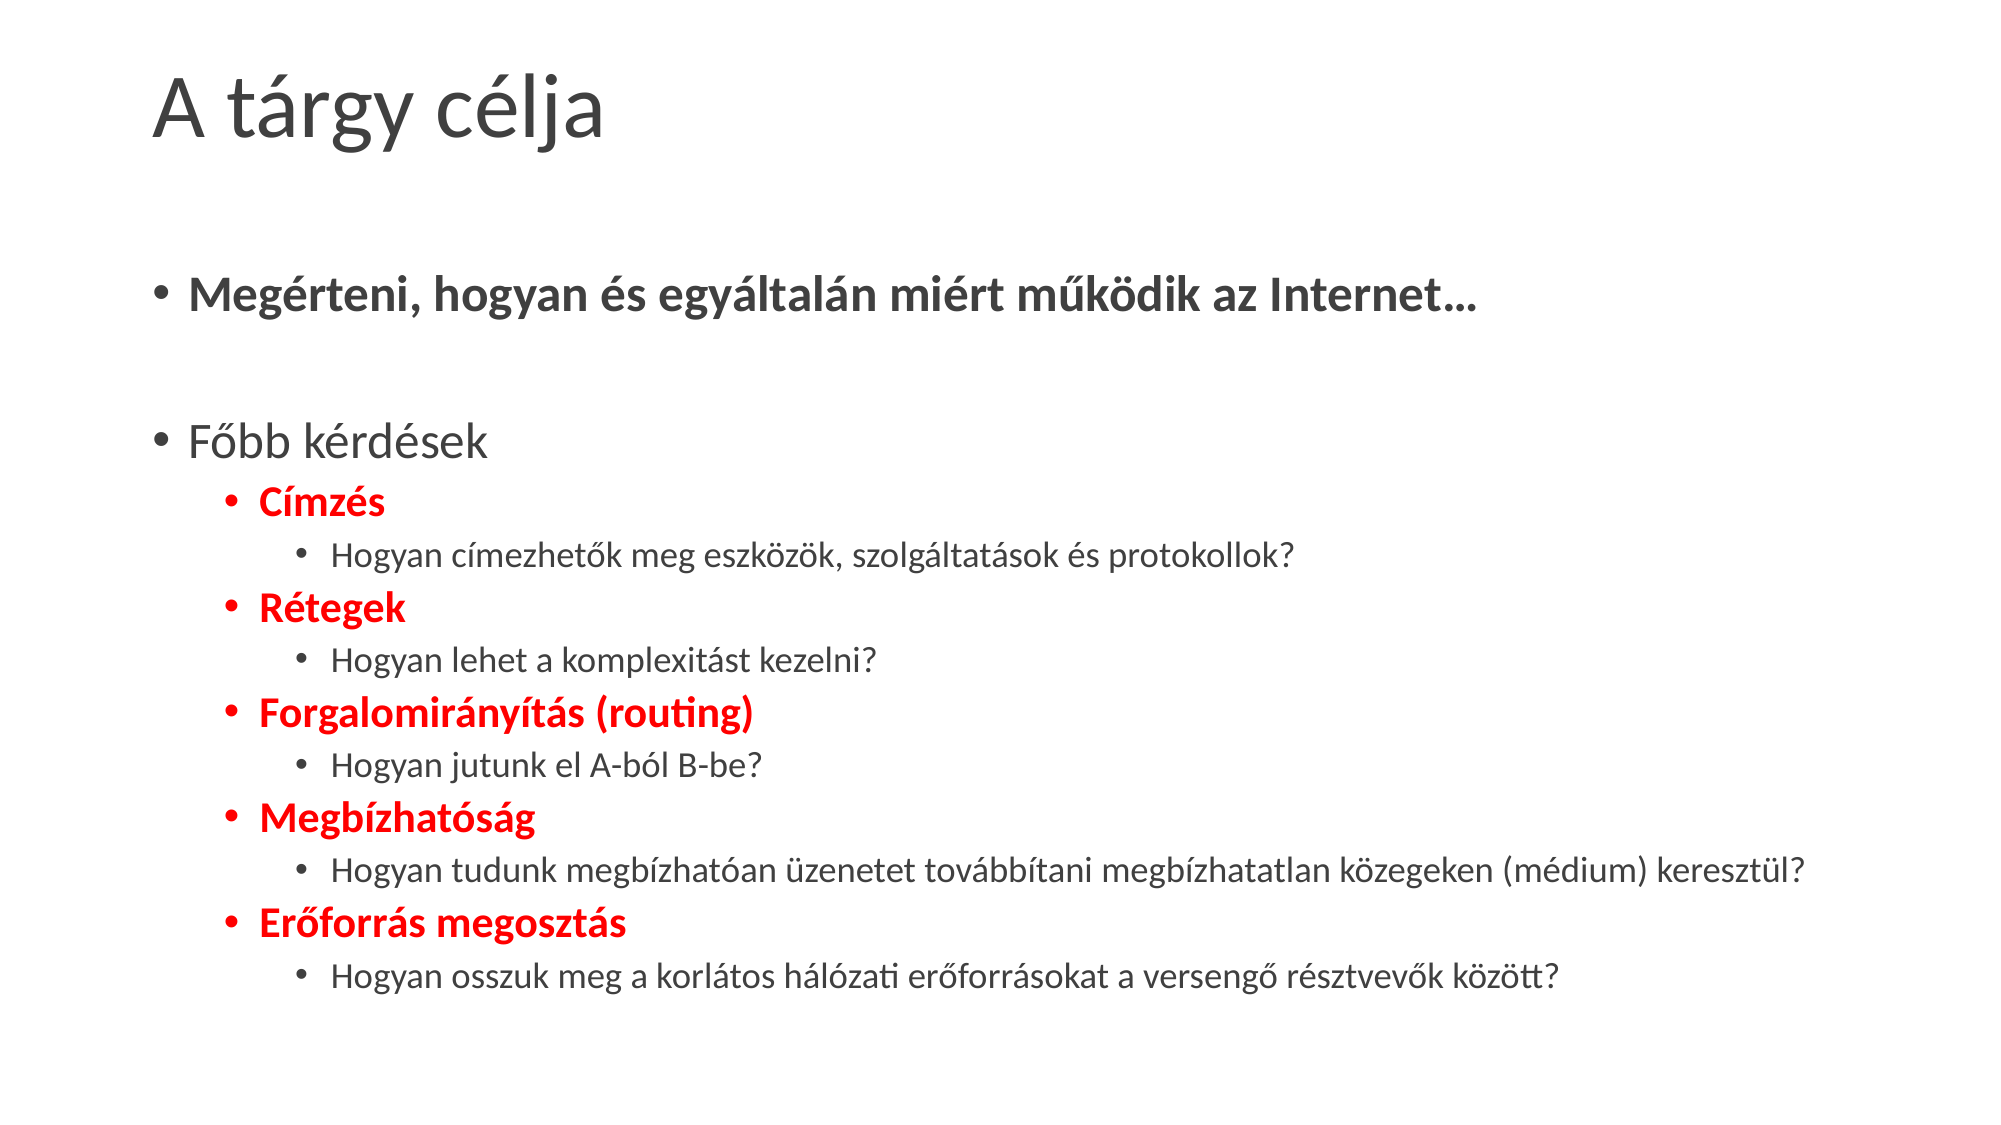

# A tárgy célja
Megérteni, hogyan és egyáltalán miért működik az Internet…

Főbb kérdések
Címzés
Hogyan címezhetők meg eszközök, szolgáltatások és protokollok?
Rétegek
Hogyan lehet a komplexitást kezelni?
Forgalomirányítás (routing)
Hogyan jutunk el A-ból B-be?
Megbízhatóság
Hogyan tudunk megbízhatóan üzenetet továbbítani megbízhatatlan közegeken (médium) keresztül?
Erőforrás megosztás
Hogyan osszuk meg a korlátos hálózati erőforrásokat a versengő résztvevők között?